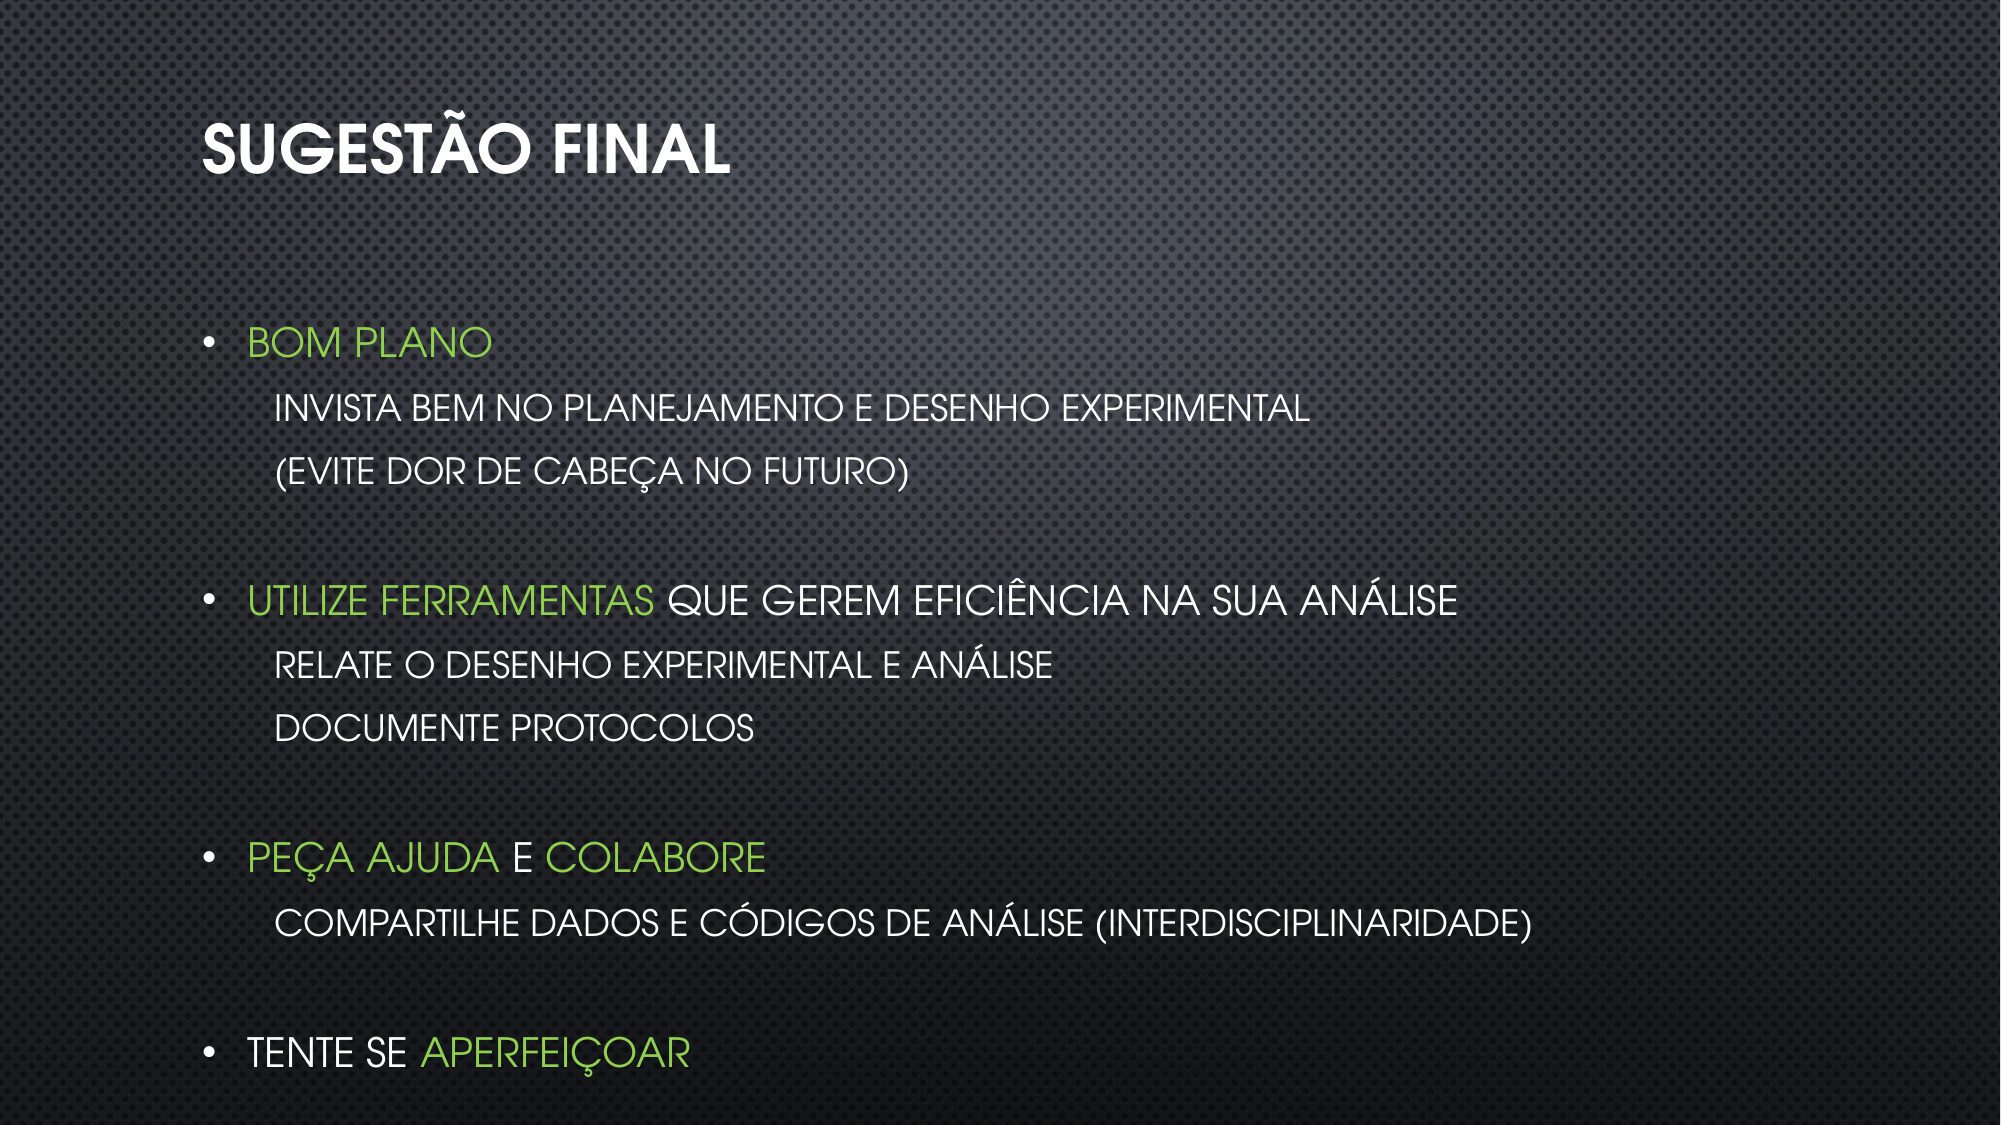

Sugestão final
bom plano
Invista bem no planejamento e desenho experimental
(evite dor de cabeça no futuro)

Utilize ferramentas que gerem eficiência na sua análise
Relate o desenho experimental e análise
Documente protocolos

Peça ajuda e colabore
Compartilhe dados e códigos de análise (interdisciplinaridade)

Tente se aperfeiçoar